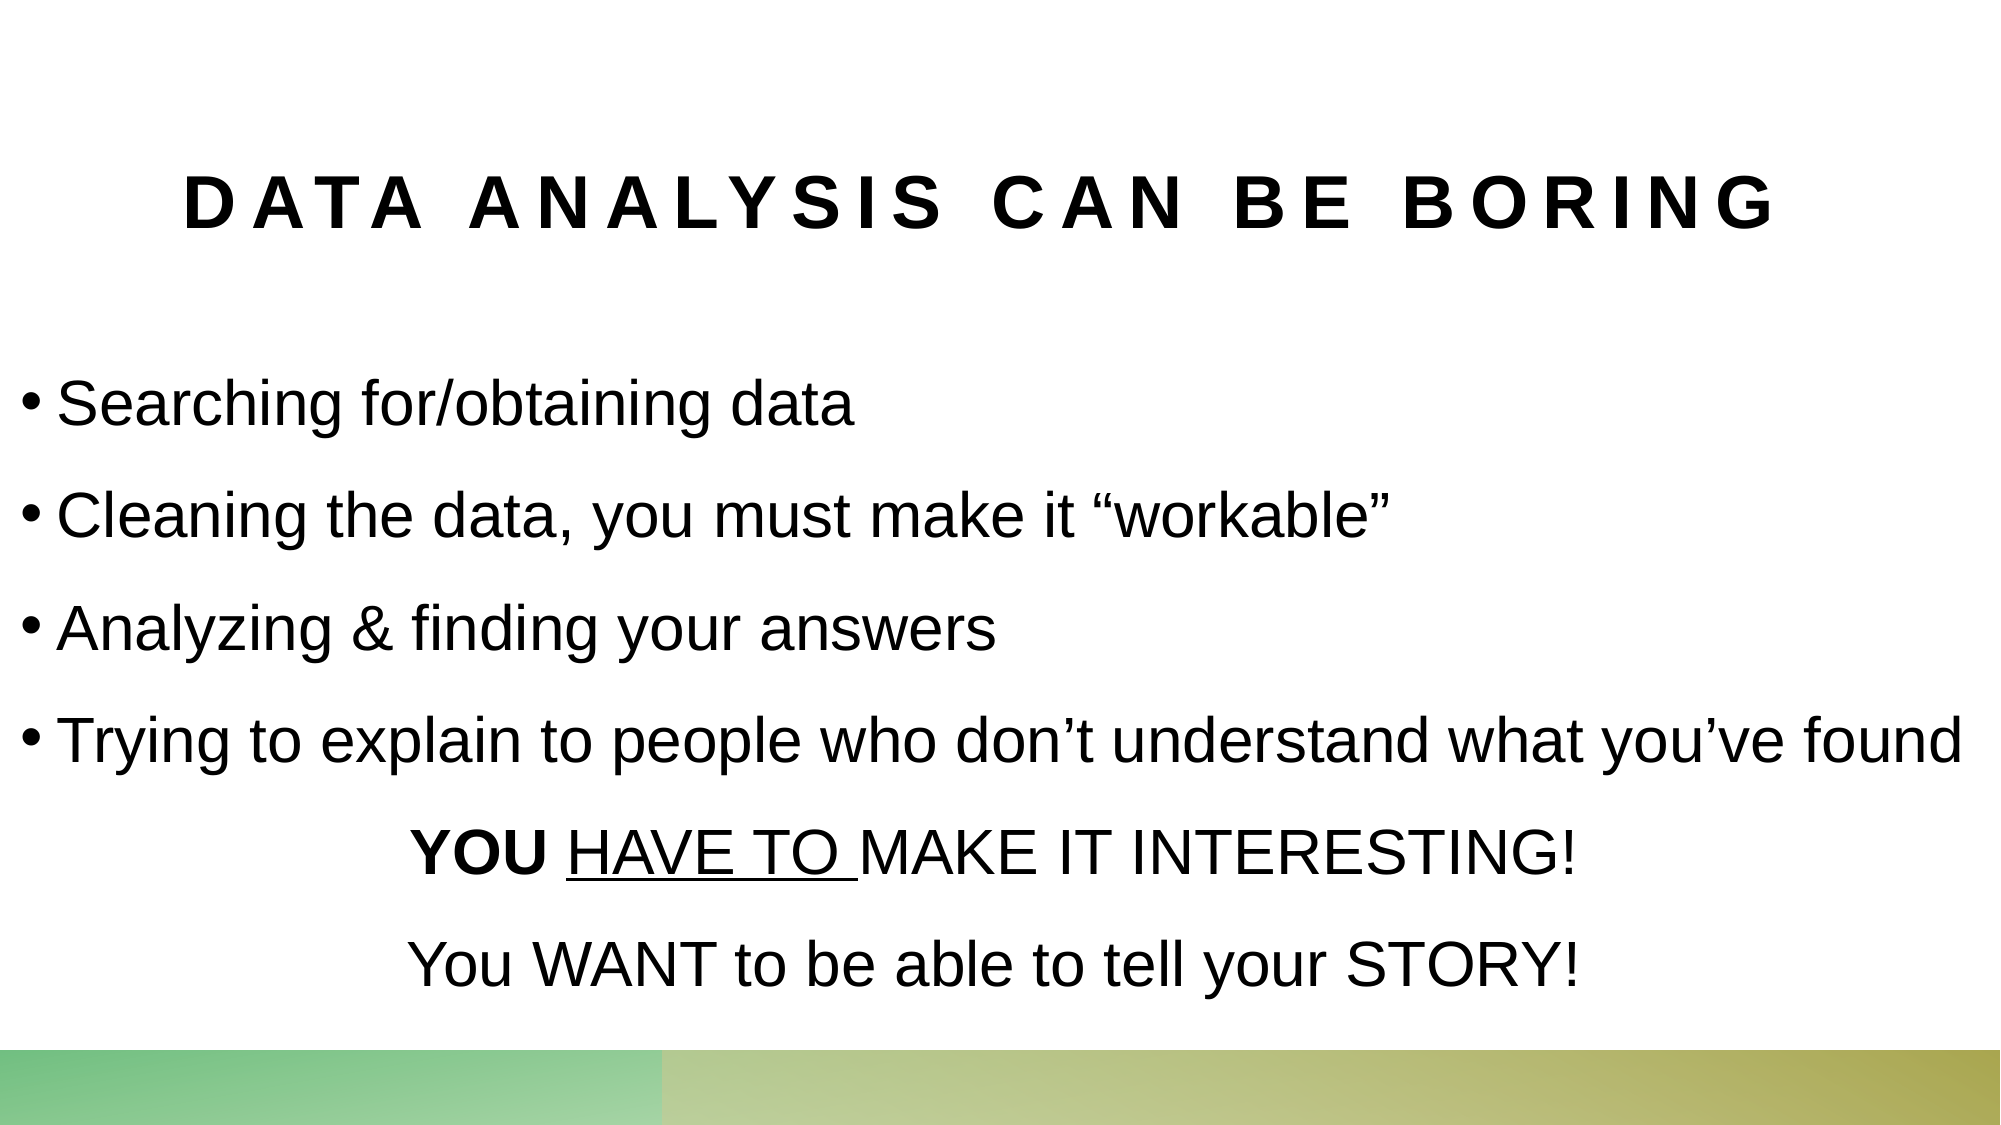

# Data Analysis Can be boring
Searching for/obtaining data
Cleaning the data, you must make it “workable”
Analyzing & finding your answers
Trying to explain to people who don’t understand what you’ve found
YOU HAVE TO MAKE IT INTERESTING!
You WANT to be able to tell your STORY!